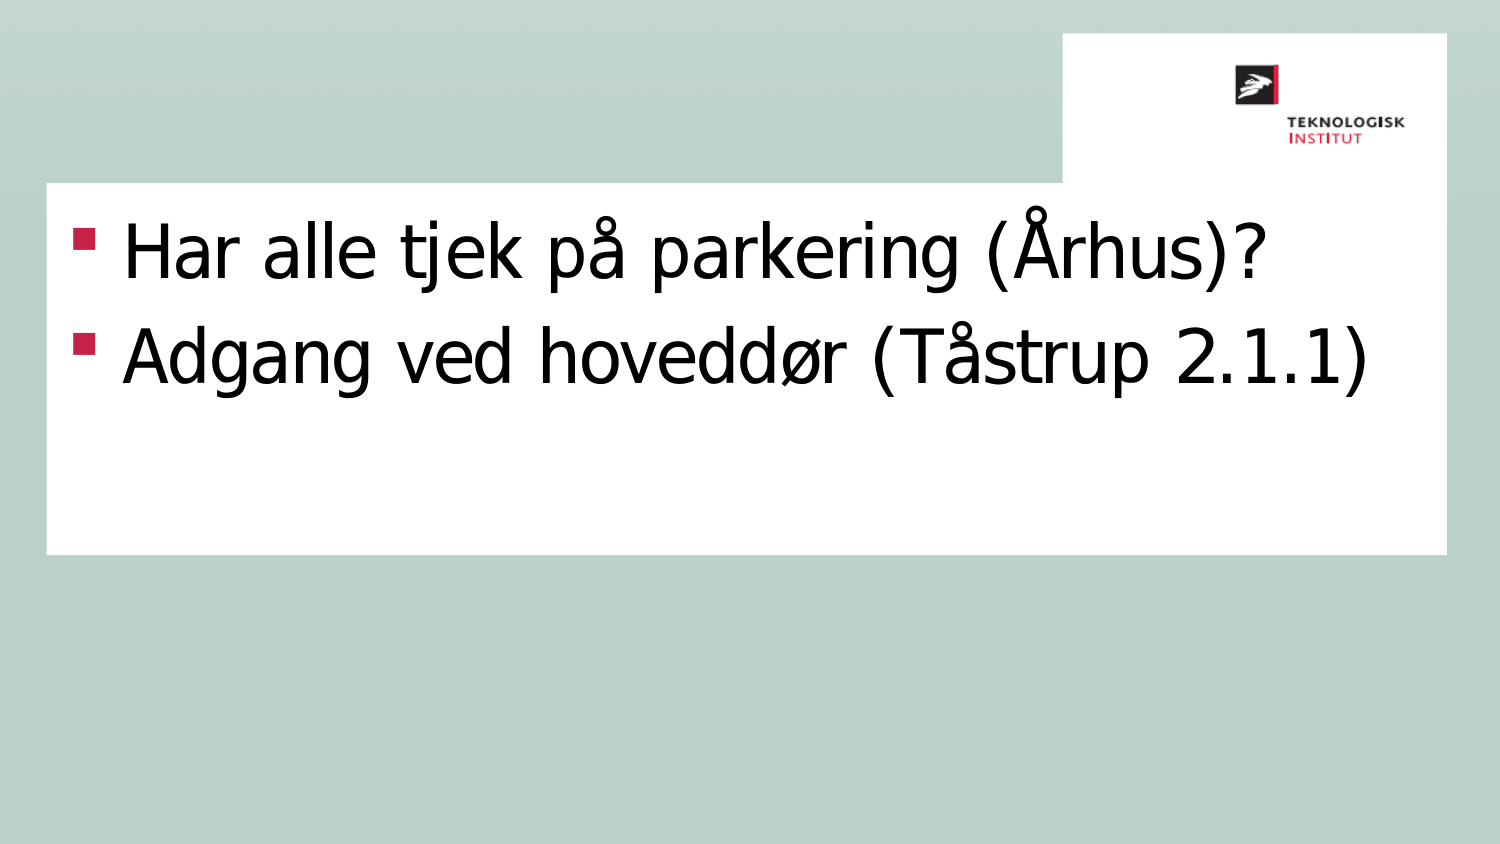

Har alle tjek på parkering (Århus)?
Adgang ved hoveddør (Tåstrup 2.1.1)